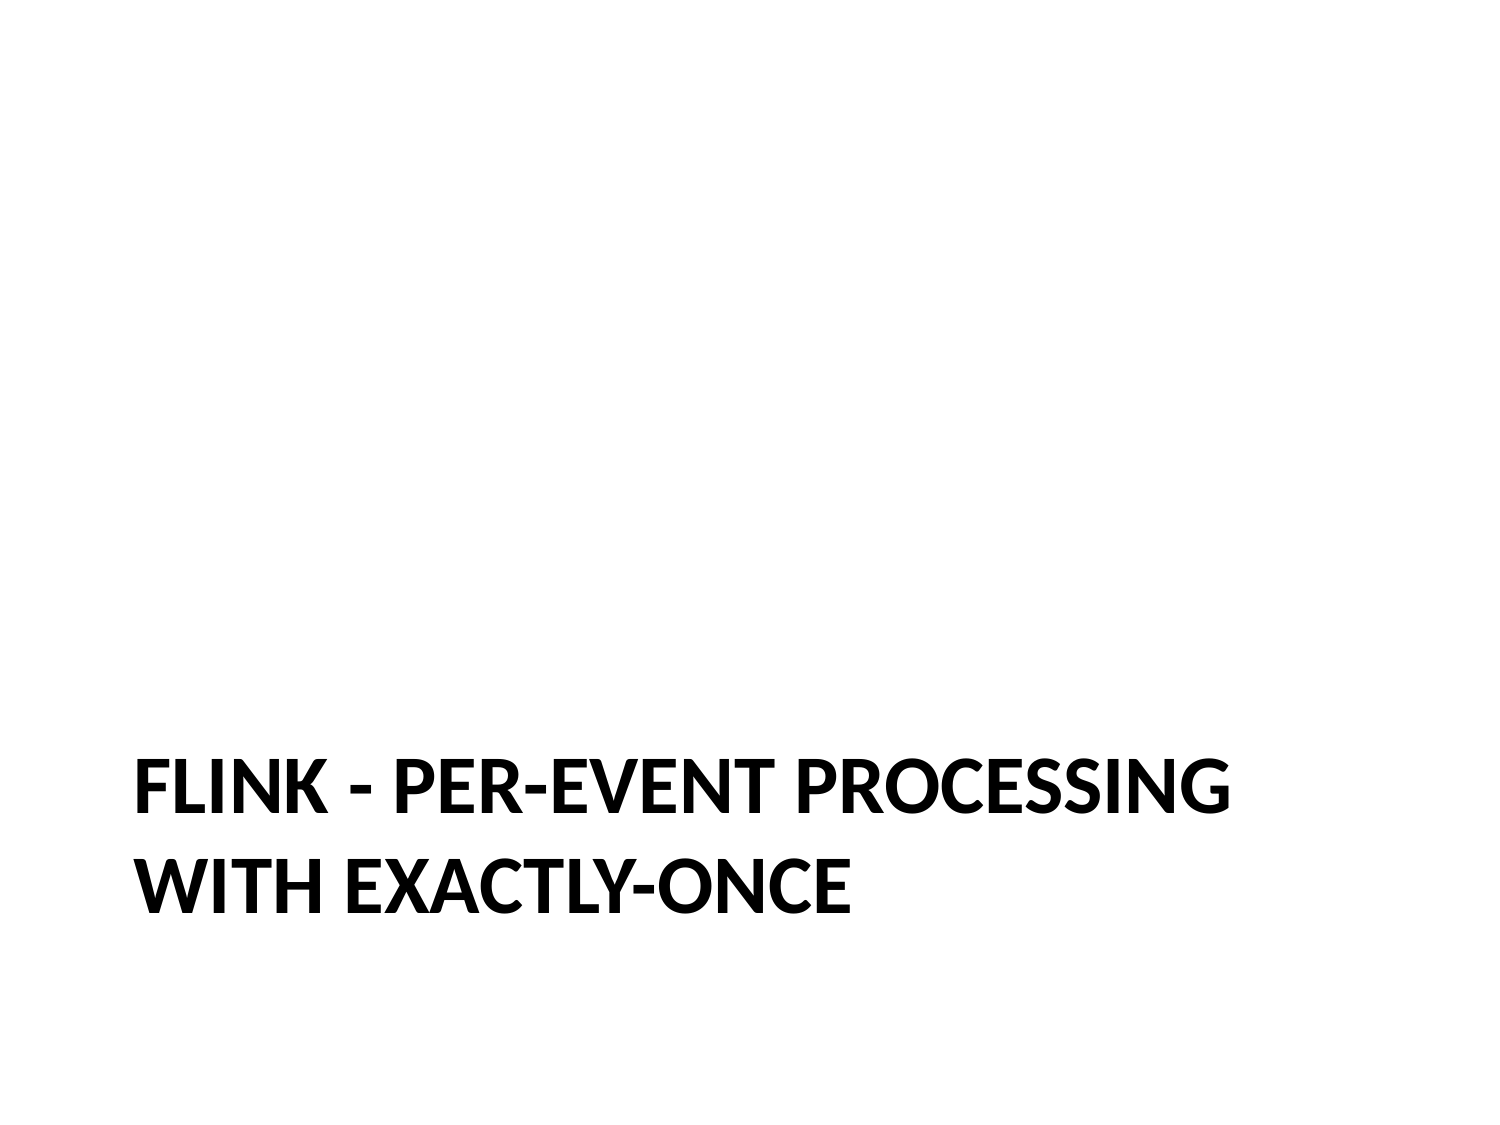

# Flink - Per-event processing with exactly-once